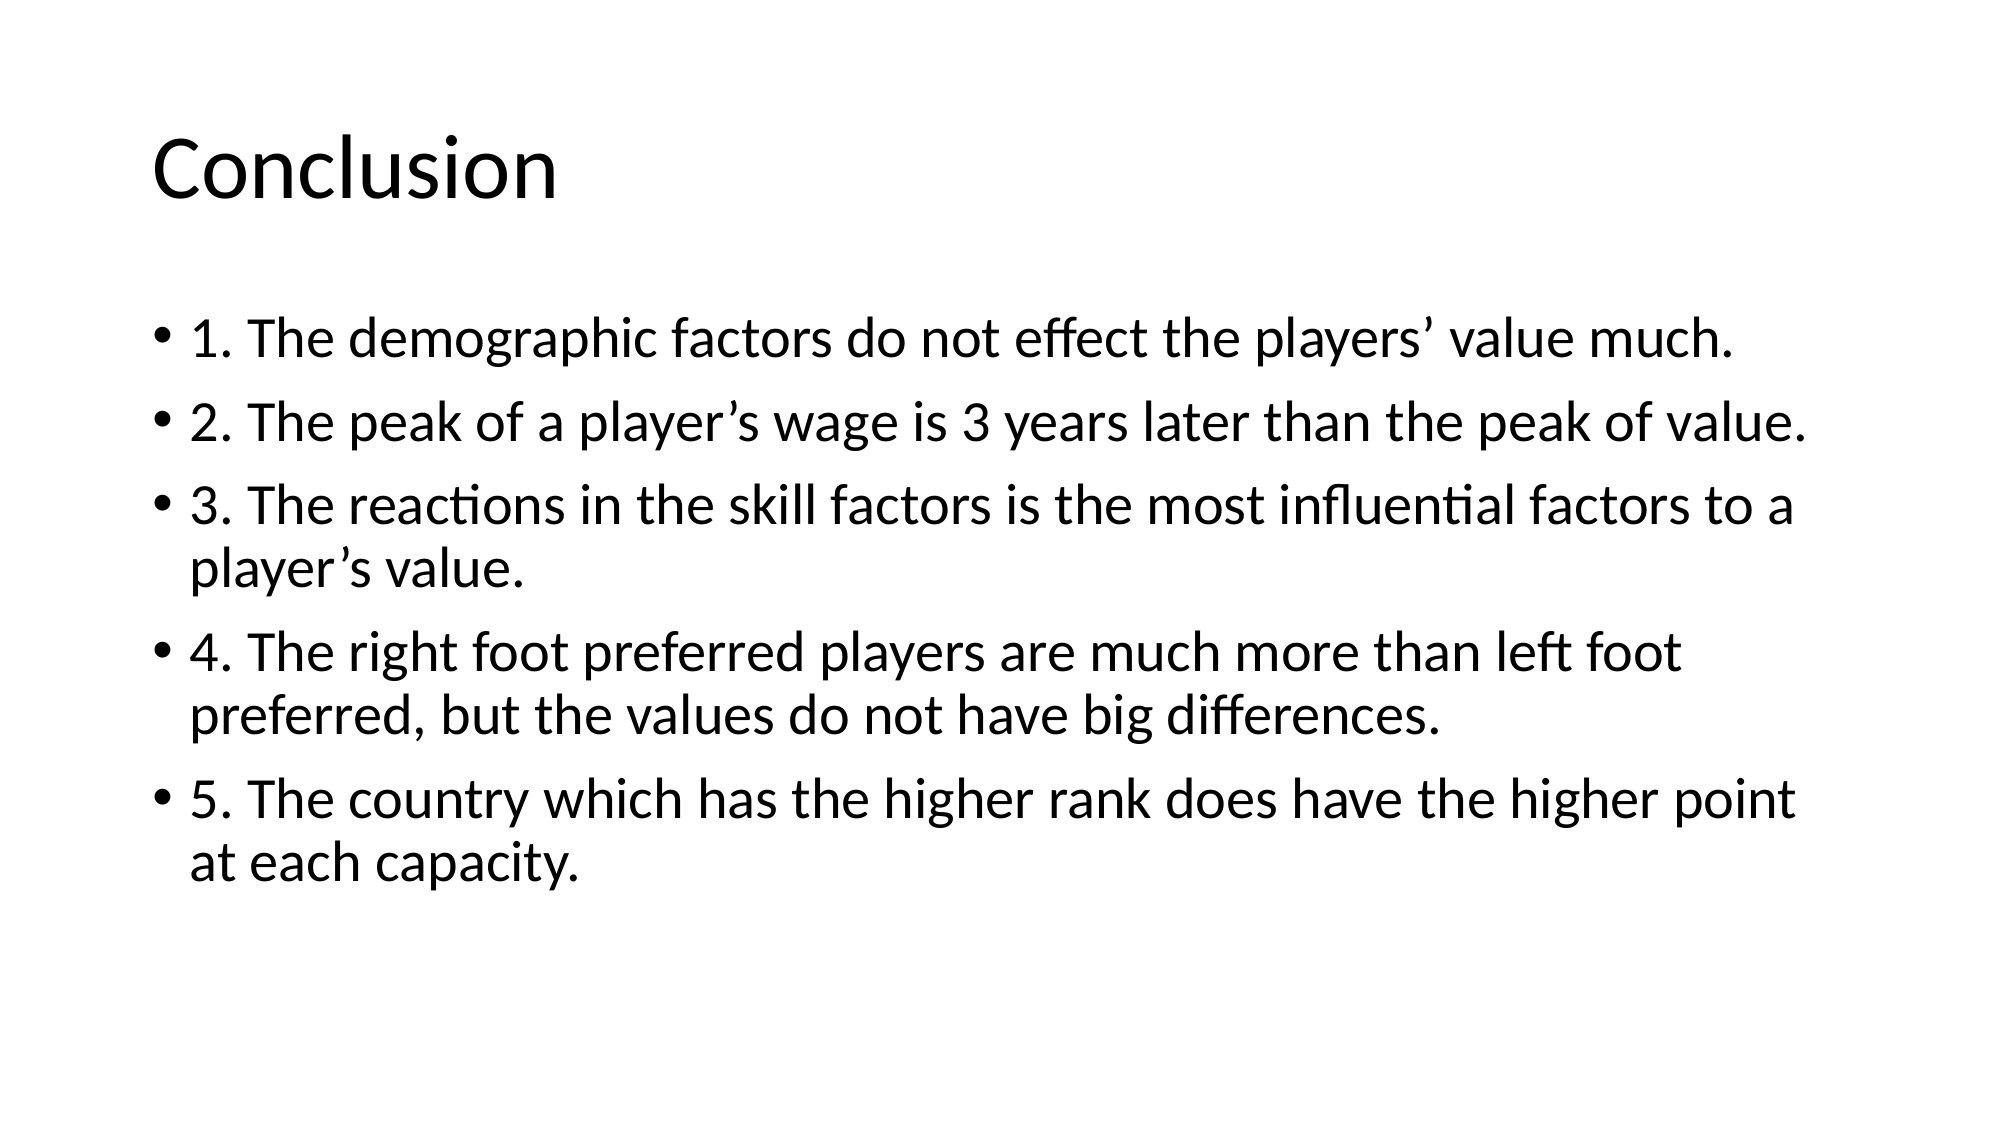

# Conclusion
1. The demographic factors do not effect the players’ value much.
2. The peak of a player’s wage is 3 years later than the peak of value.
3. The reactions in the skill factors is the most influential factors to a player’s value.
4. The right foot preferred players are much more than left foot preferred, but the values do not have big differences.
5. The country which has the higher rank does have the higher point at each capacity.